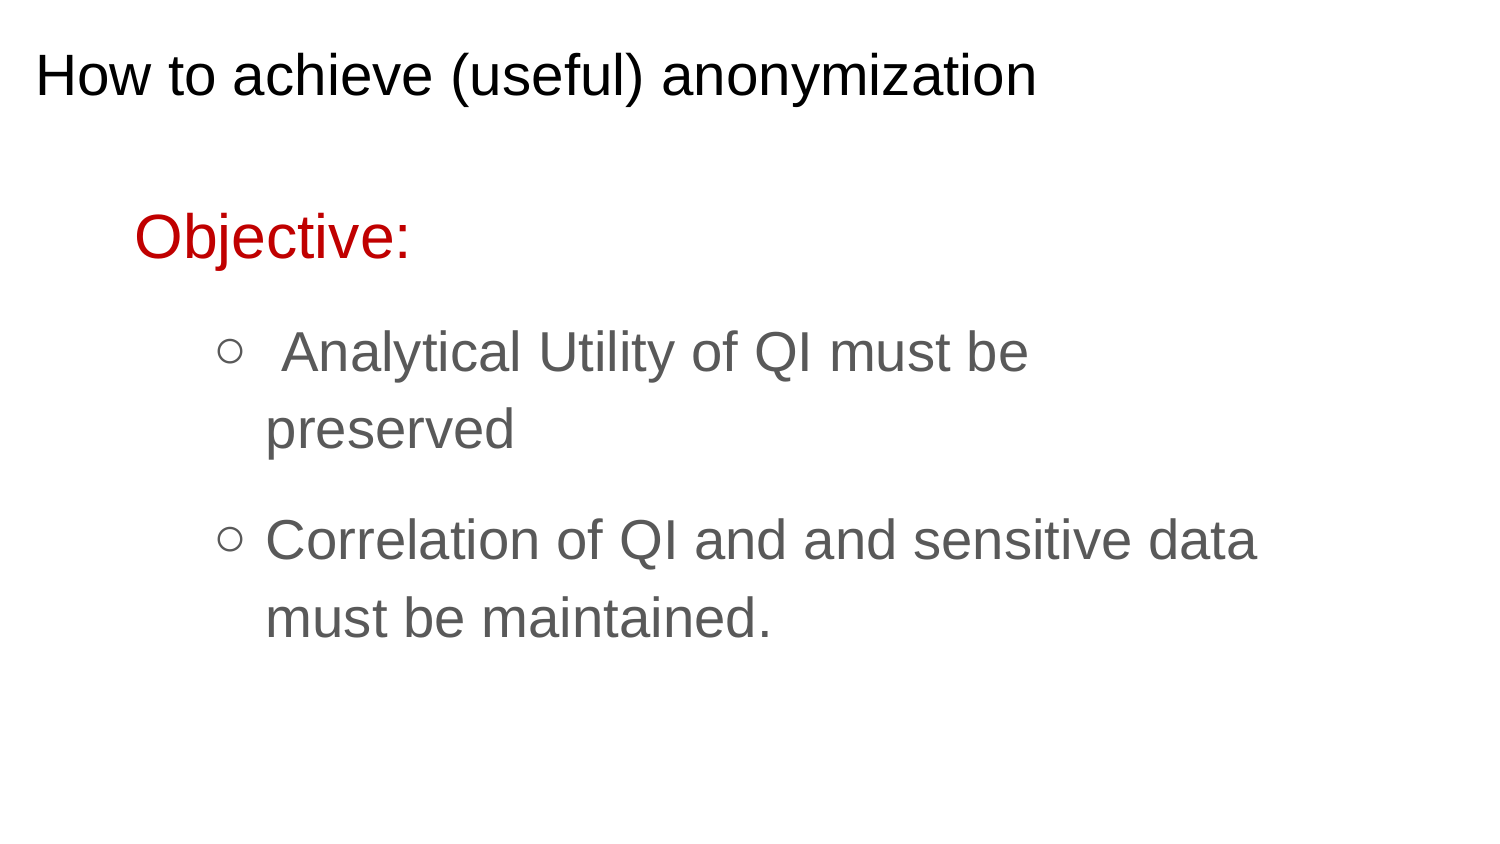

# How to achieve (useful) anonymization
Objective:
 Analytical Utility of QI must be preserved
Correlation of QI and and sensitive data must be maintained.